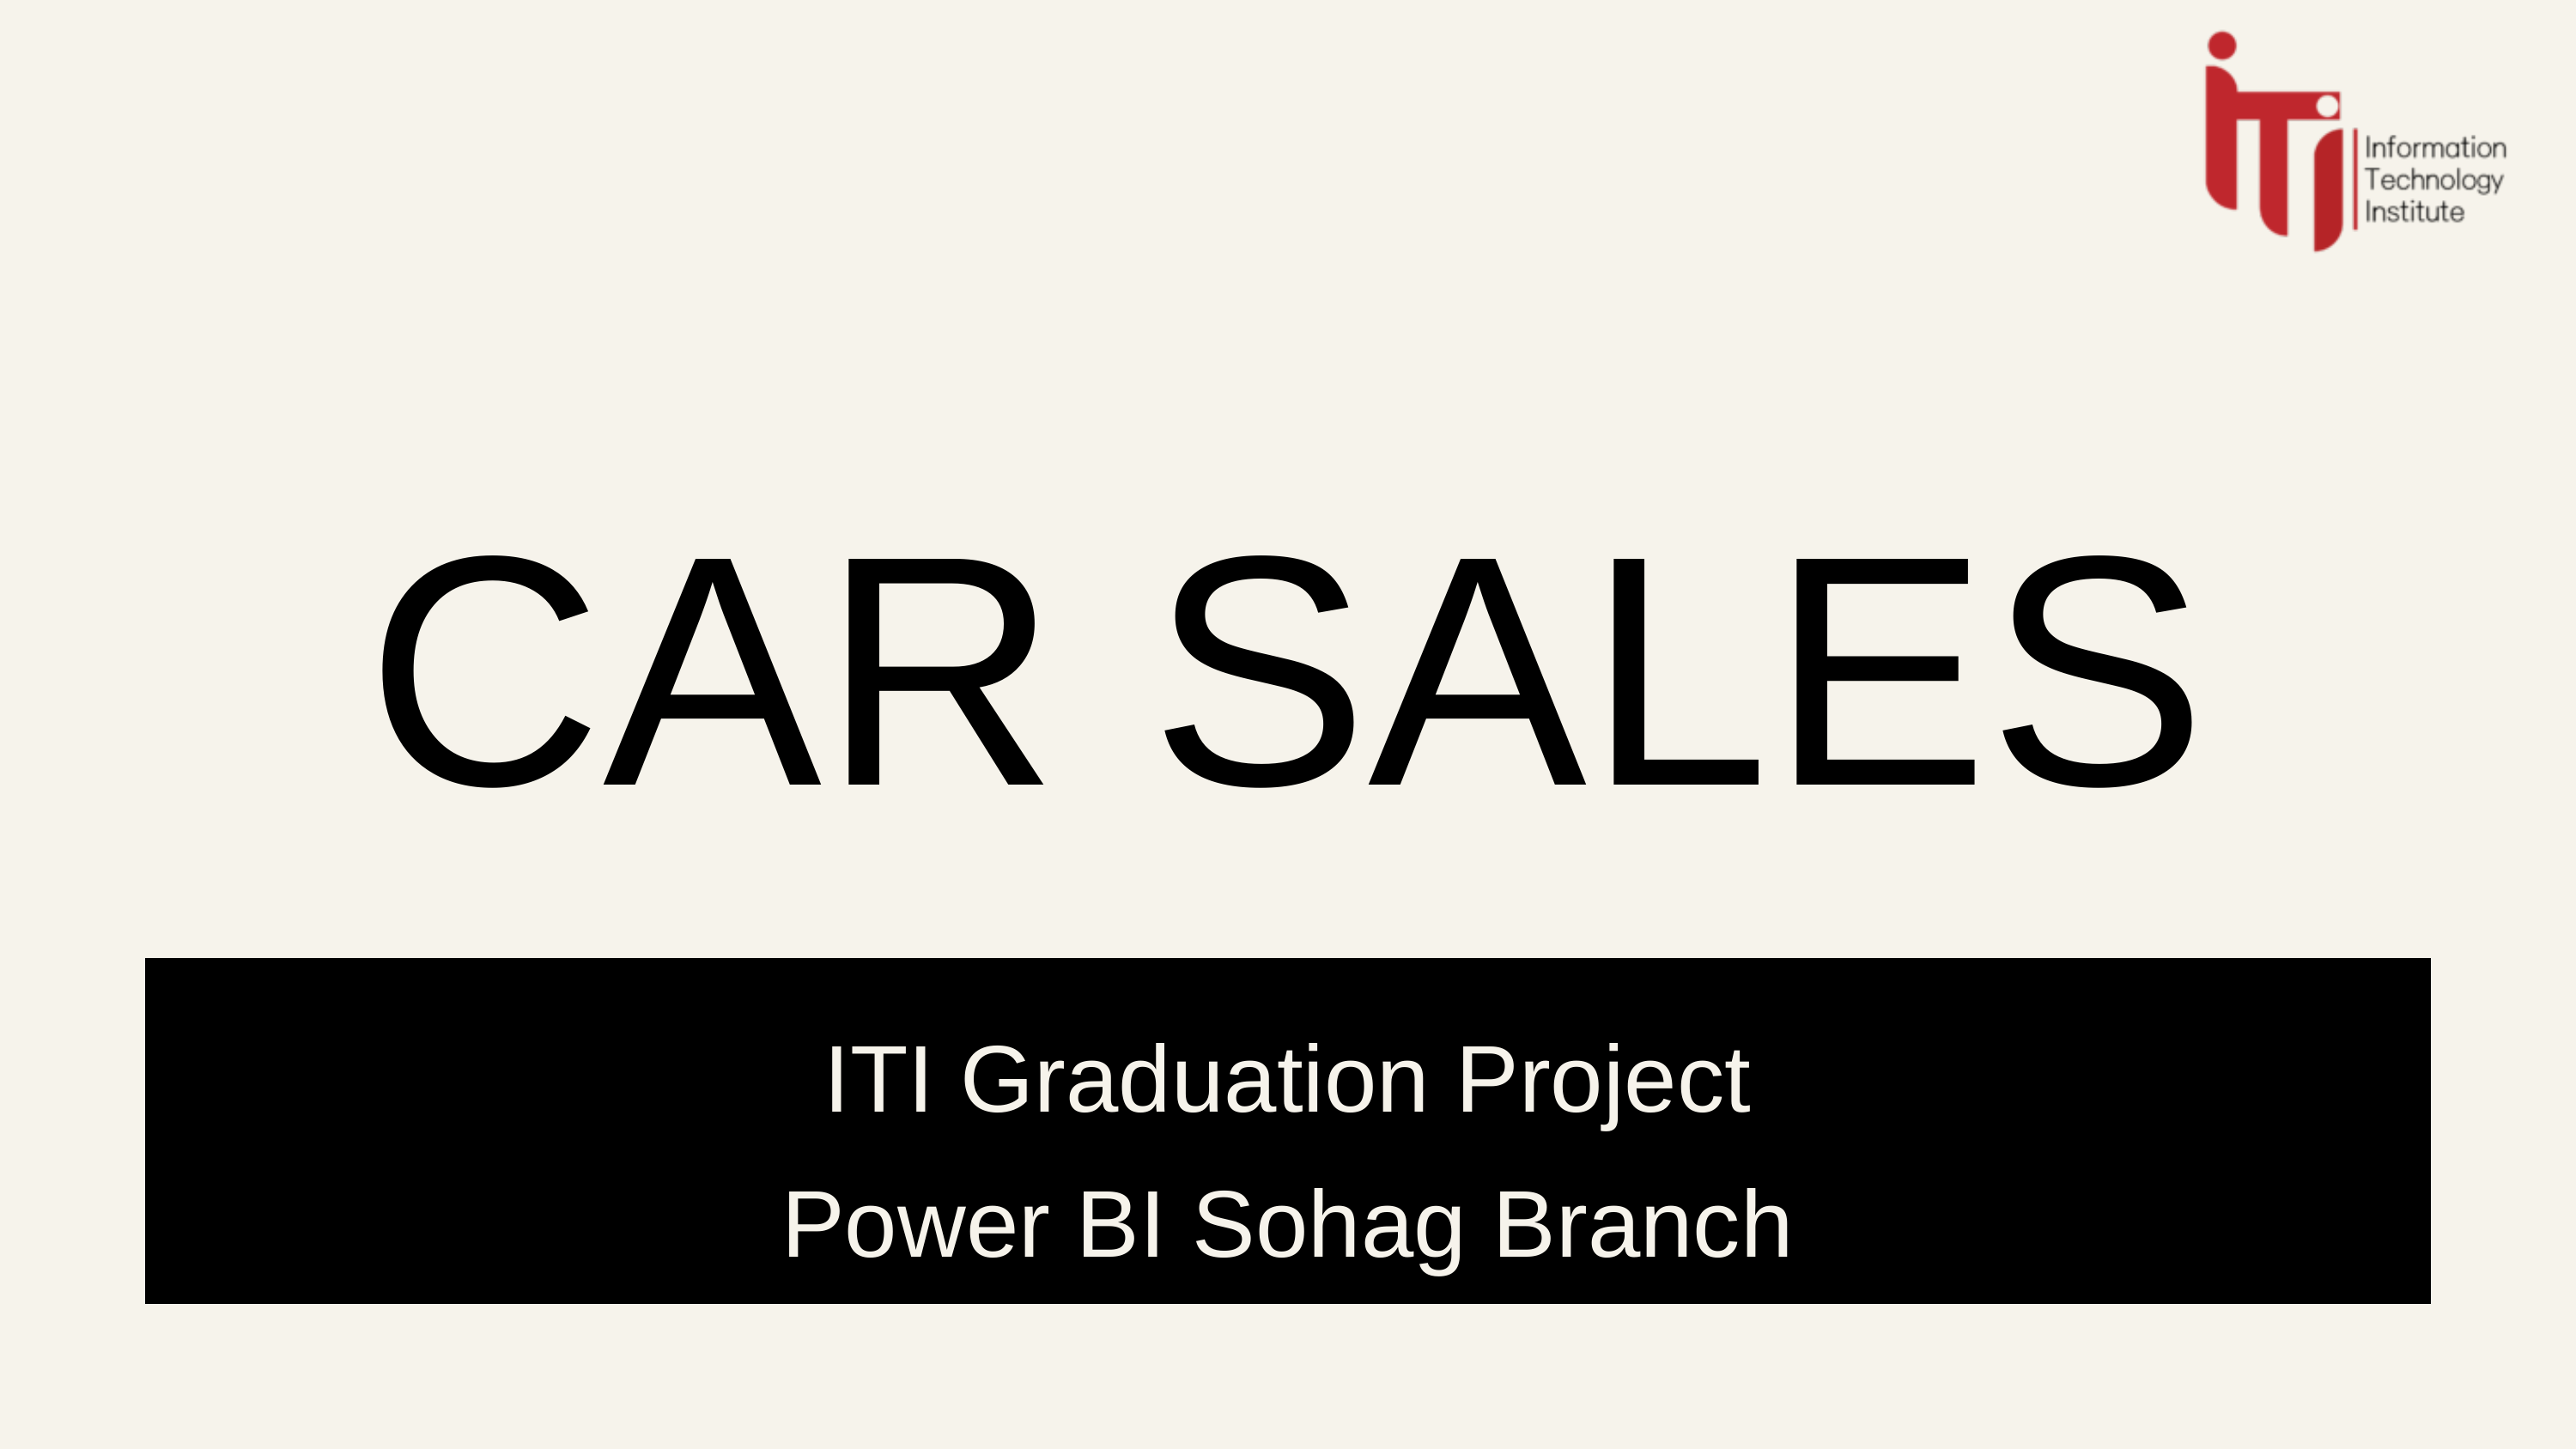

CAR SALES

BBB
ITI Graduation Project
Power BI Sohag Branch